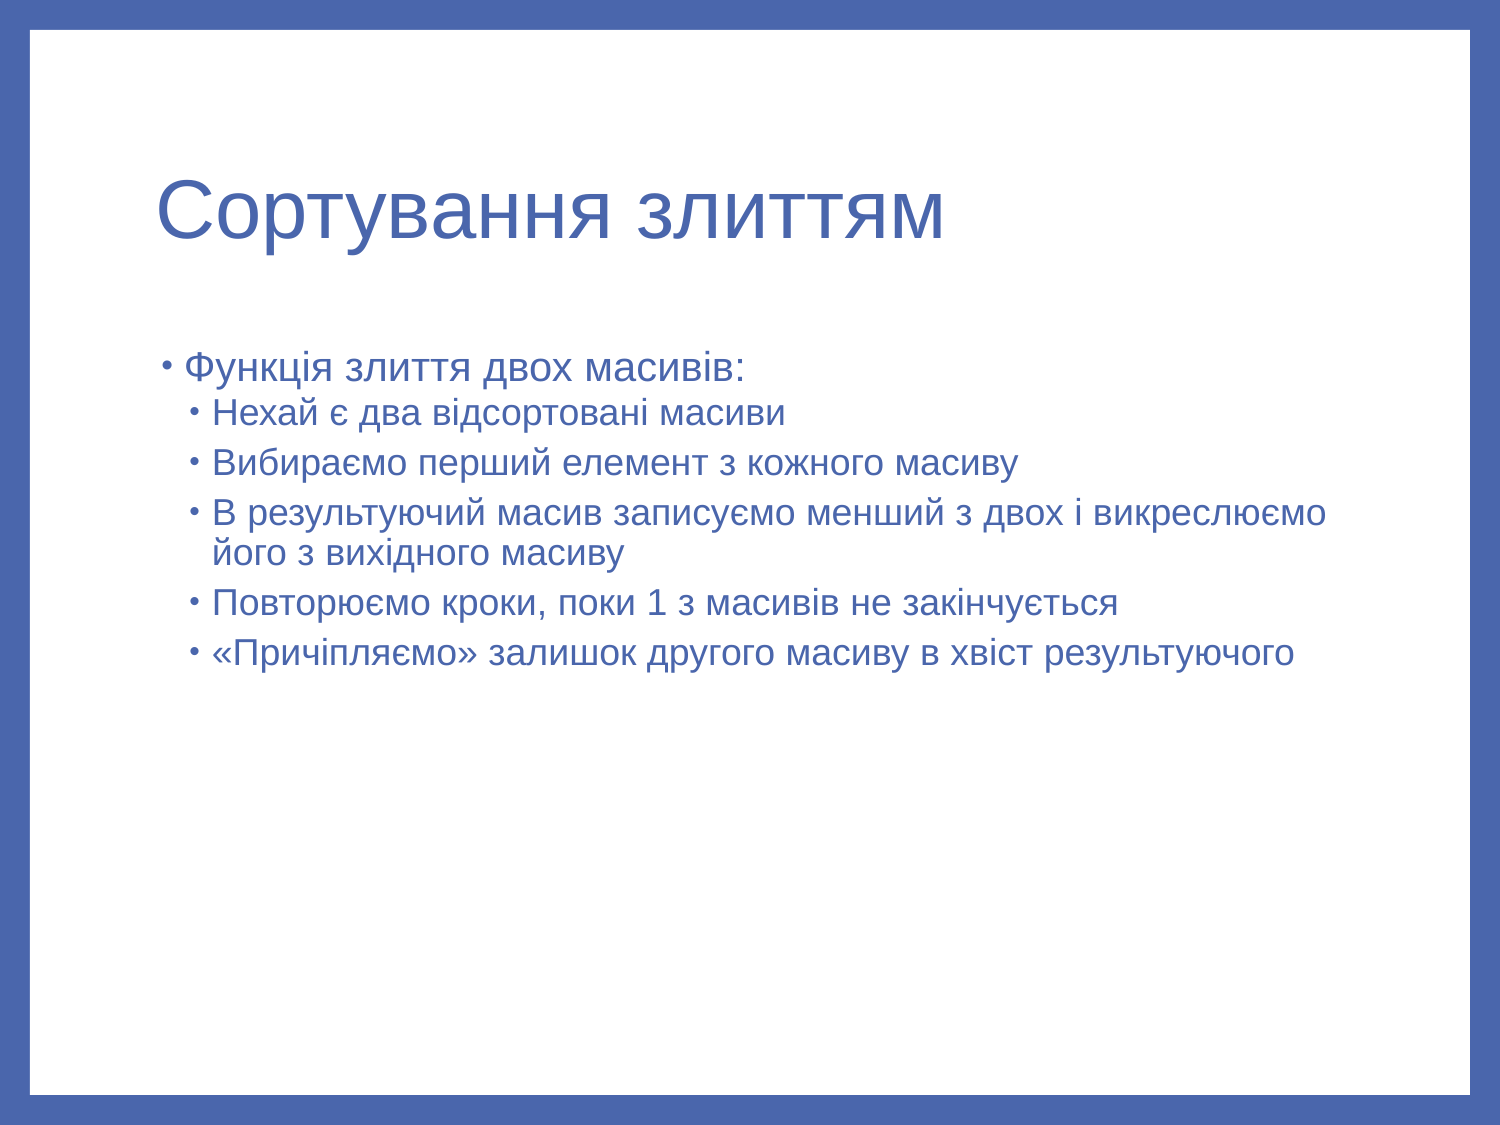

# Сортування злиттям
Функція злиття двох масивів:
Нехай є два відсортовані масиви
Вибираємо перший елемент з кожного масиву
В результуючий масив записуємо менший з двох і викреслюємо його з вихідного масиву
Повторюємо кроки, поки 1 з масивів не закінчується
«Причіпляємо» залишок другого масиву в хвіст результуючого